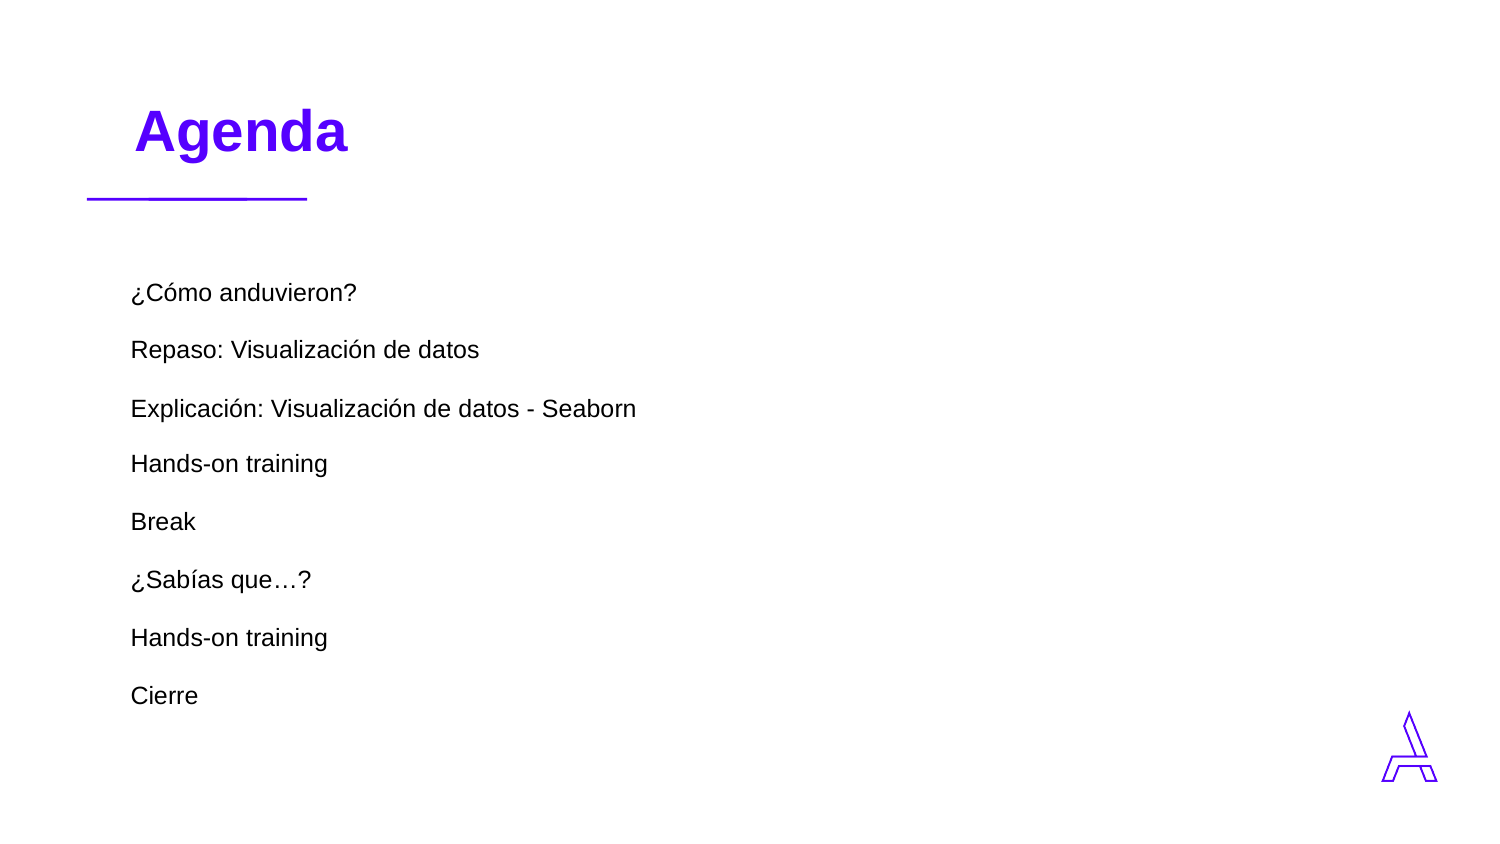

| ¿Cómo anduvieron? |
| --- |
| Repaso: Visualización de datos |
| Explicación: Visualización de datos - Seaborn Hands-on training |
| Break |
| ¿Sabías que…? |
| Hands-on training |
| Cierre |
3